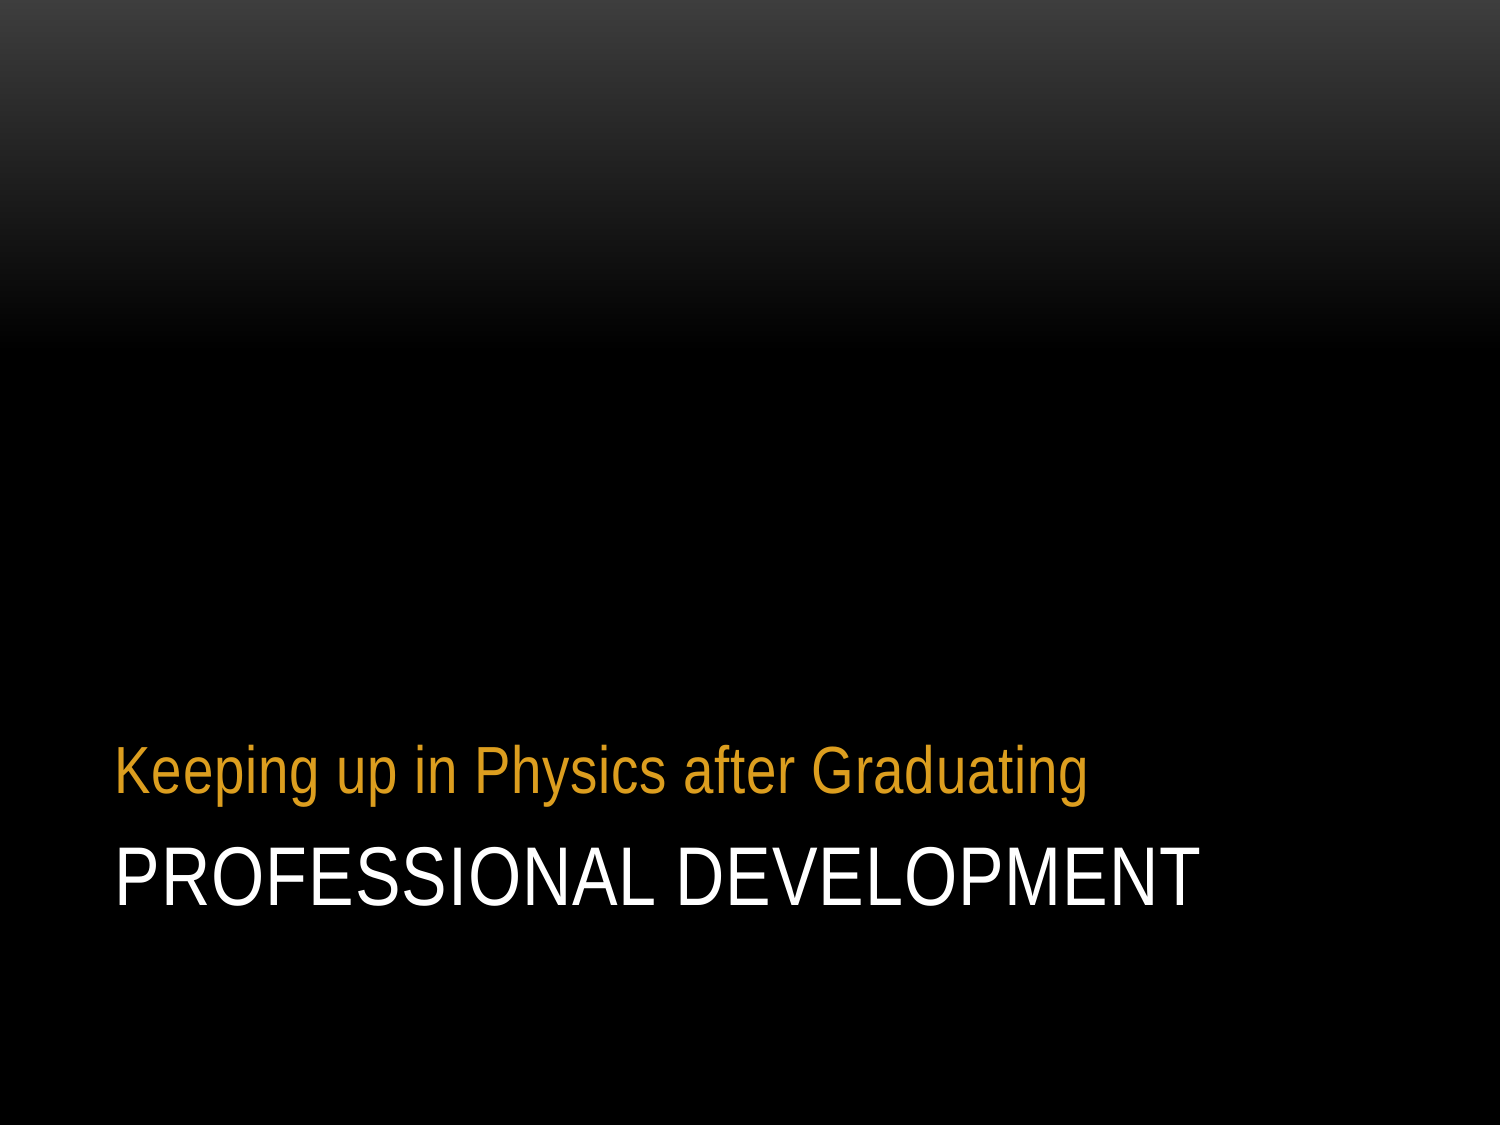

Keeping up in Physics after Graduating
# Professional Development